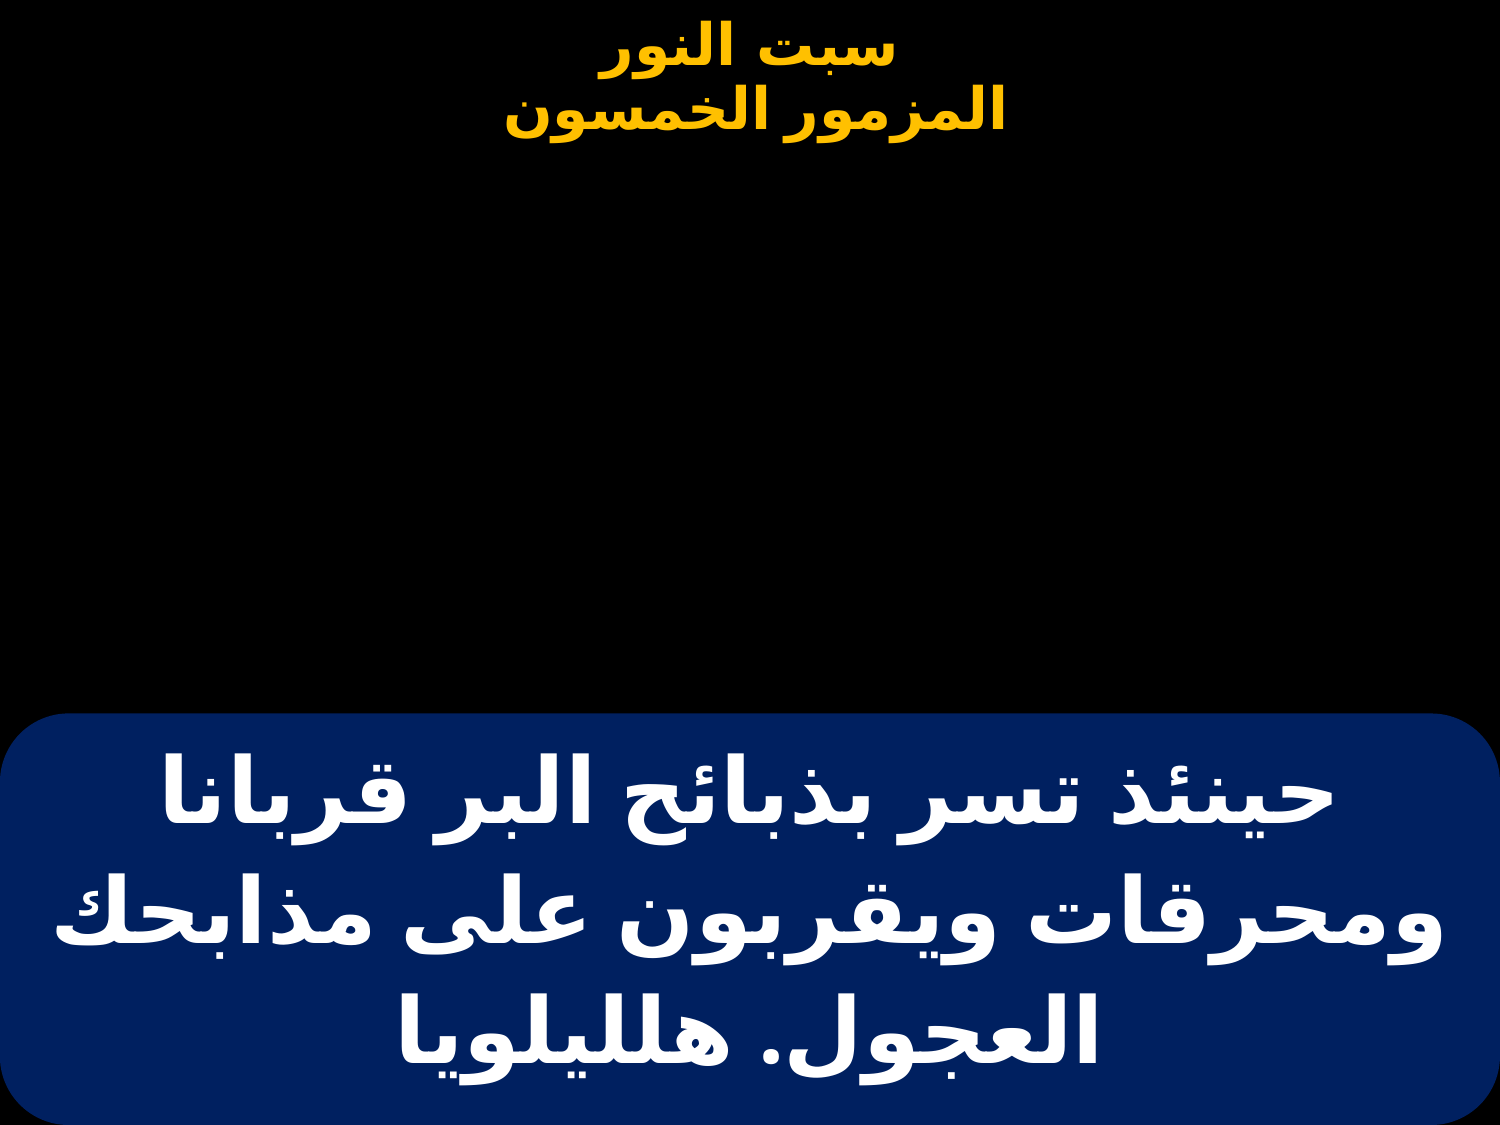

| حينئذ تسر بذبائح البر قربانا ومحرقات ويقربون على مذابحك العجول. هلليلويا |
| --- |